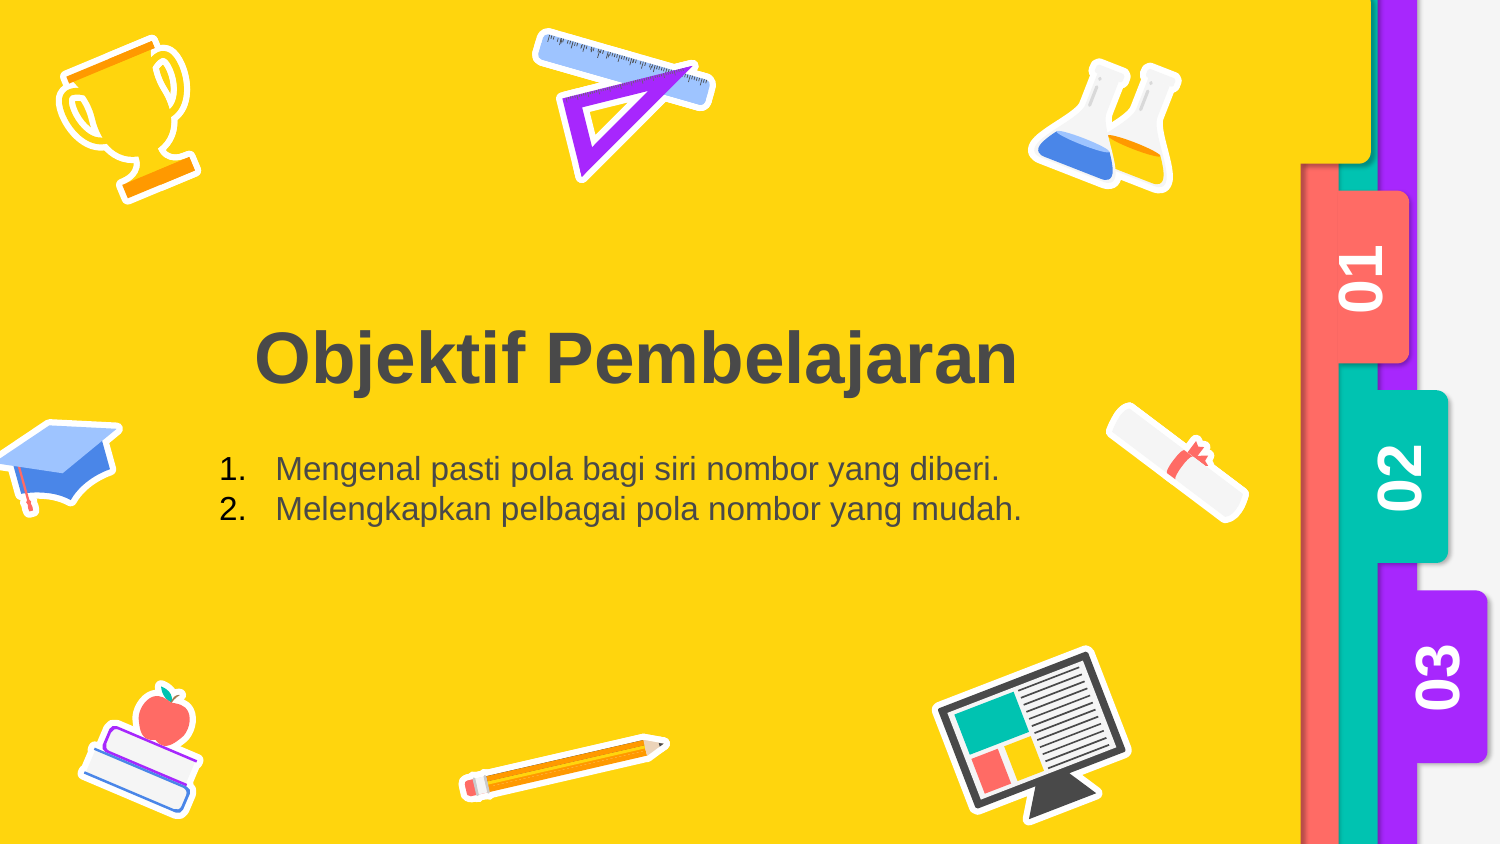

01
# Objektif Pembelajaran
Mengenal pasti pola bagi siri nombor yang diberi.
Melengkapkan pelbagai pola nombor yang mudah.
02
03